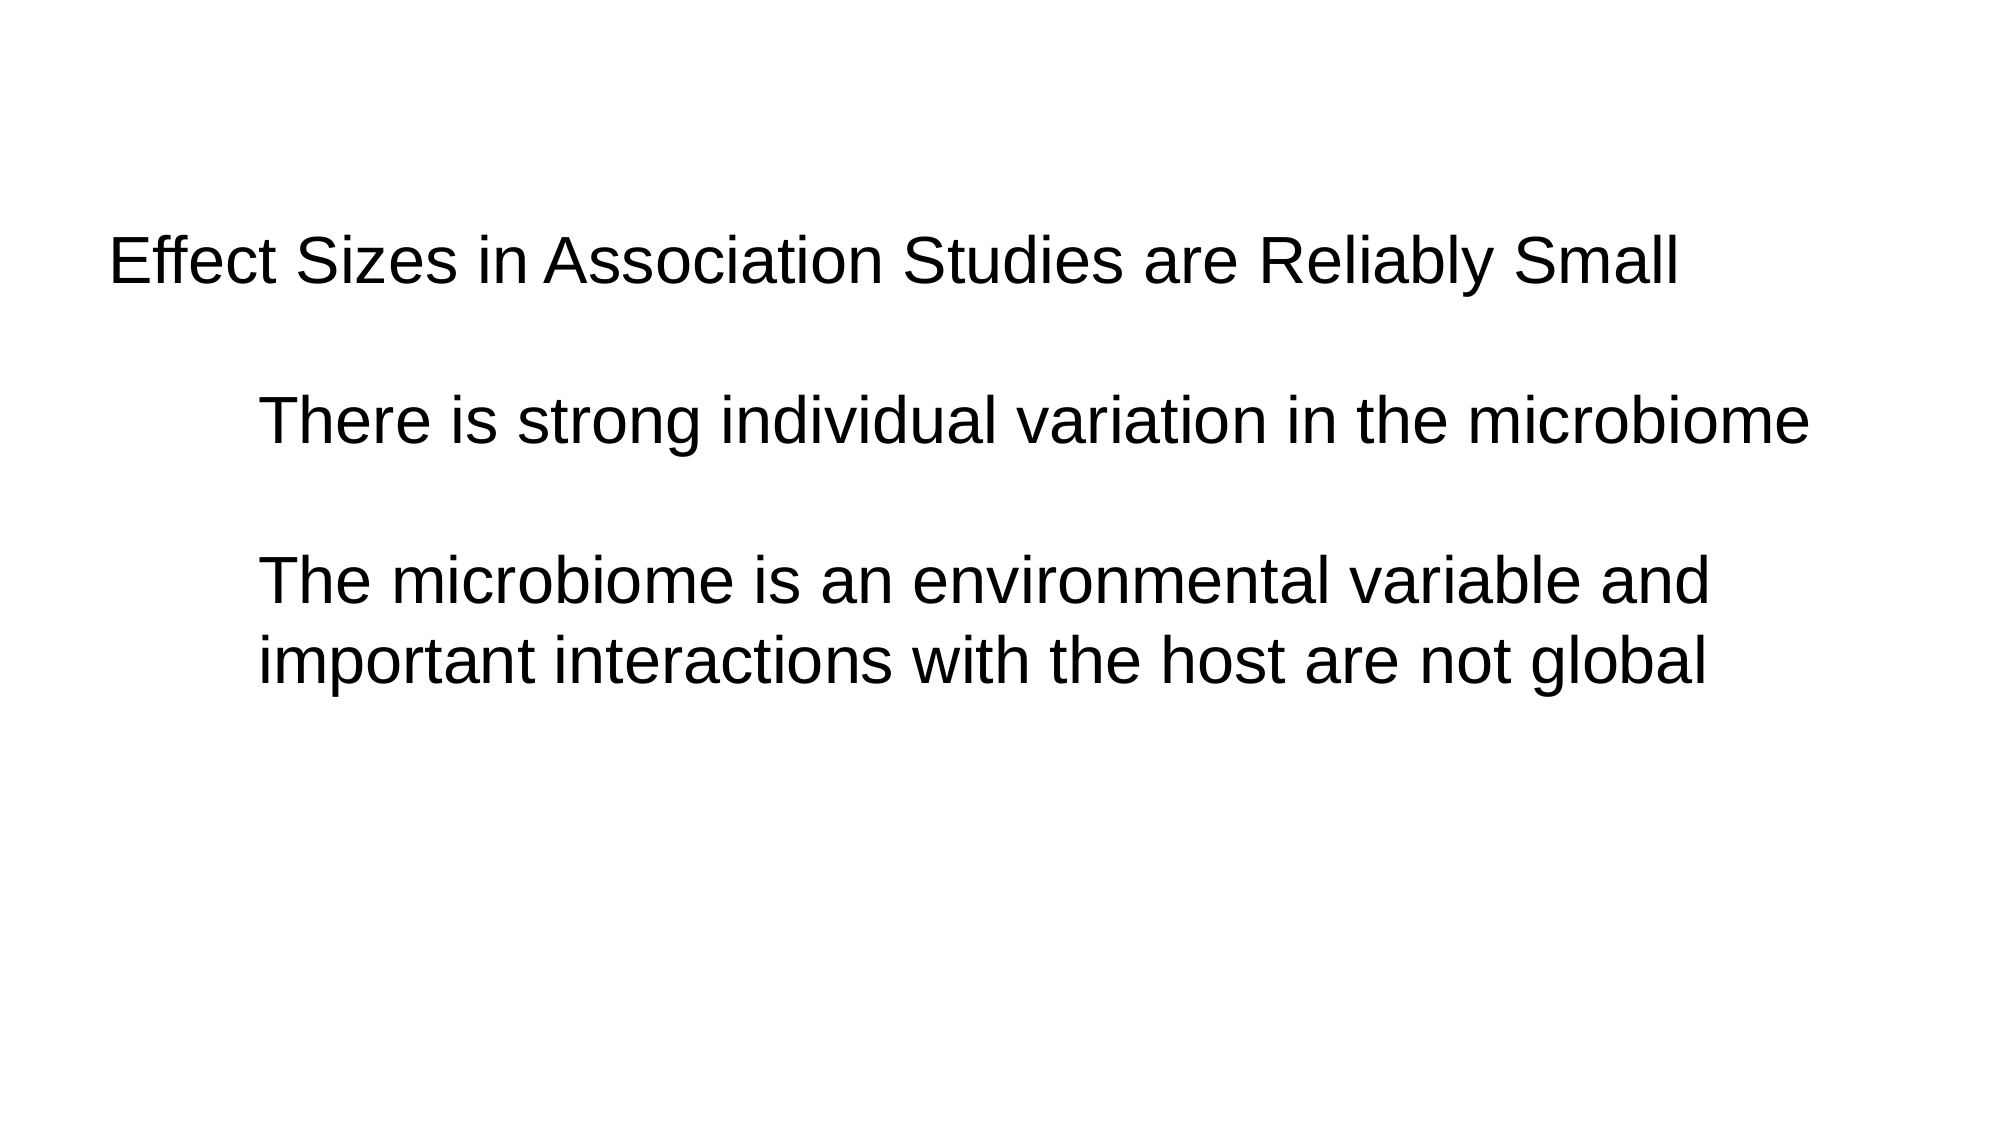

Effect Sizes in Association Studies are Reliably Small

	There is strong individual variation in the microbiome

	The microbiome is an environmental variable and
	important interactions with the host are not global